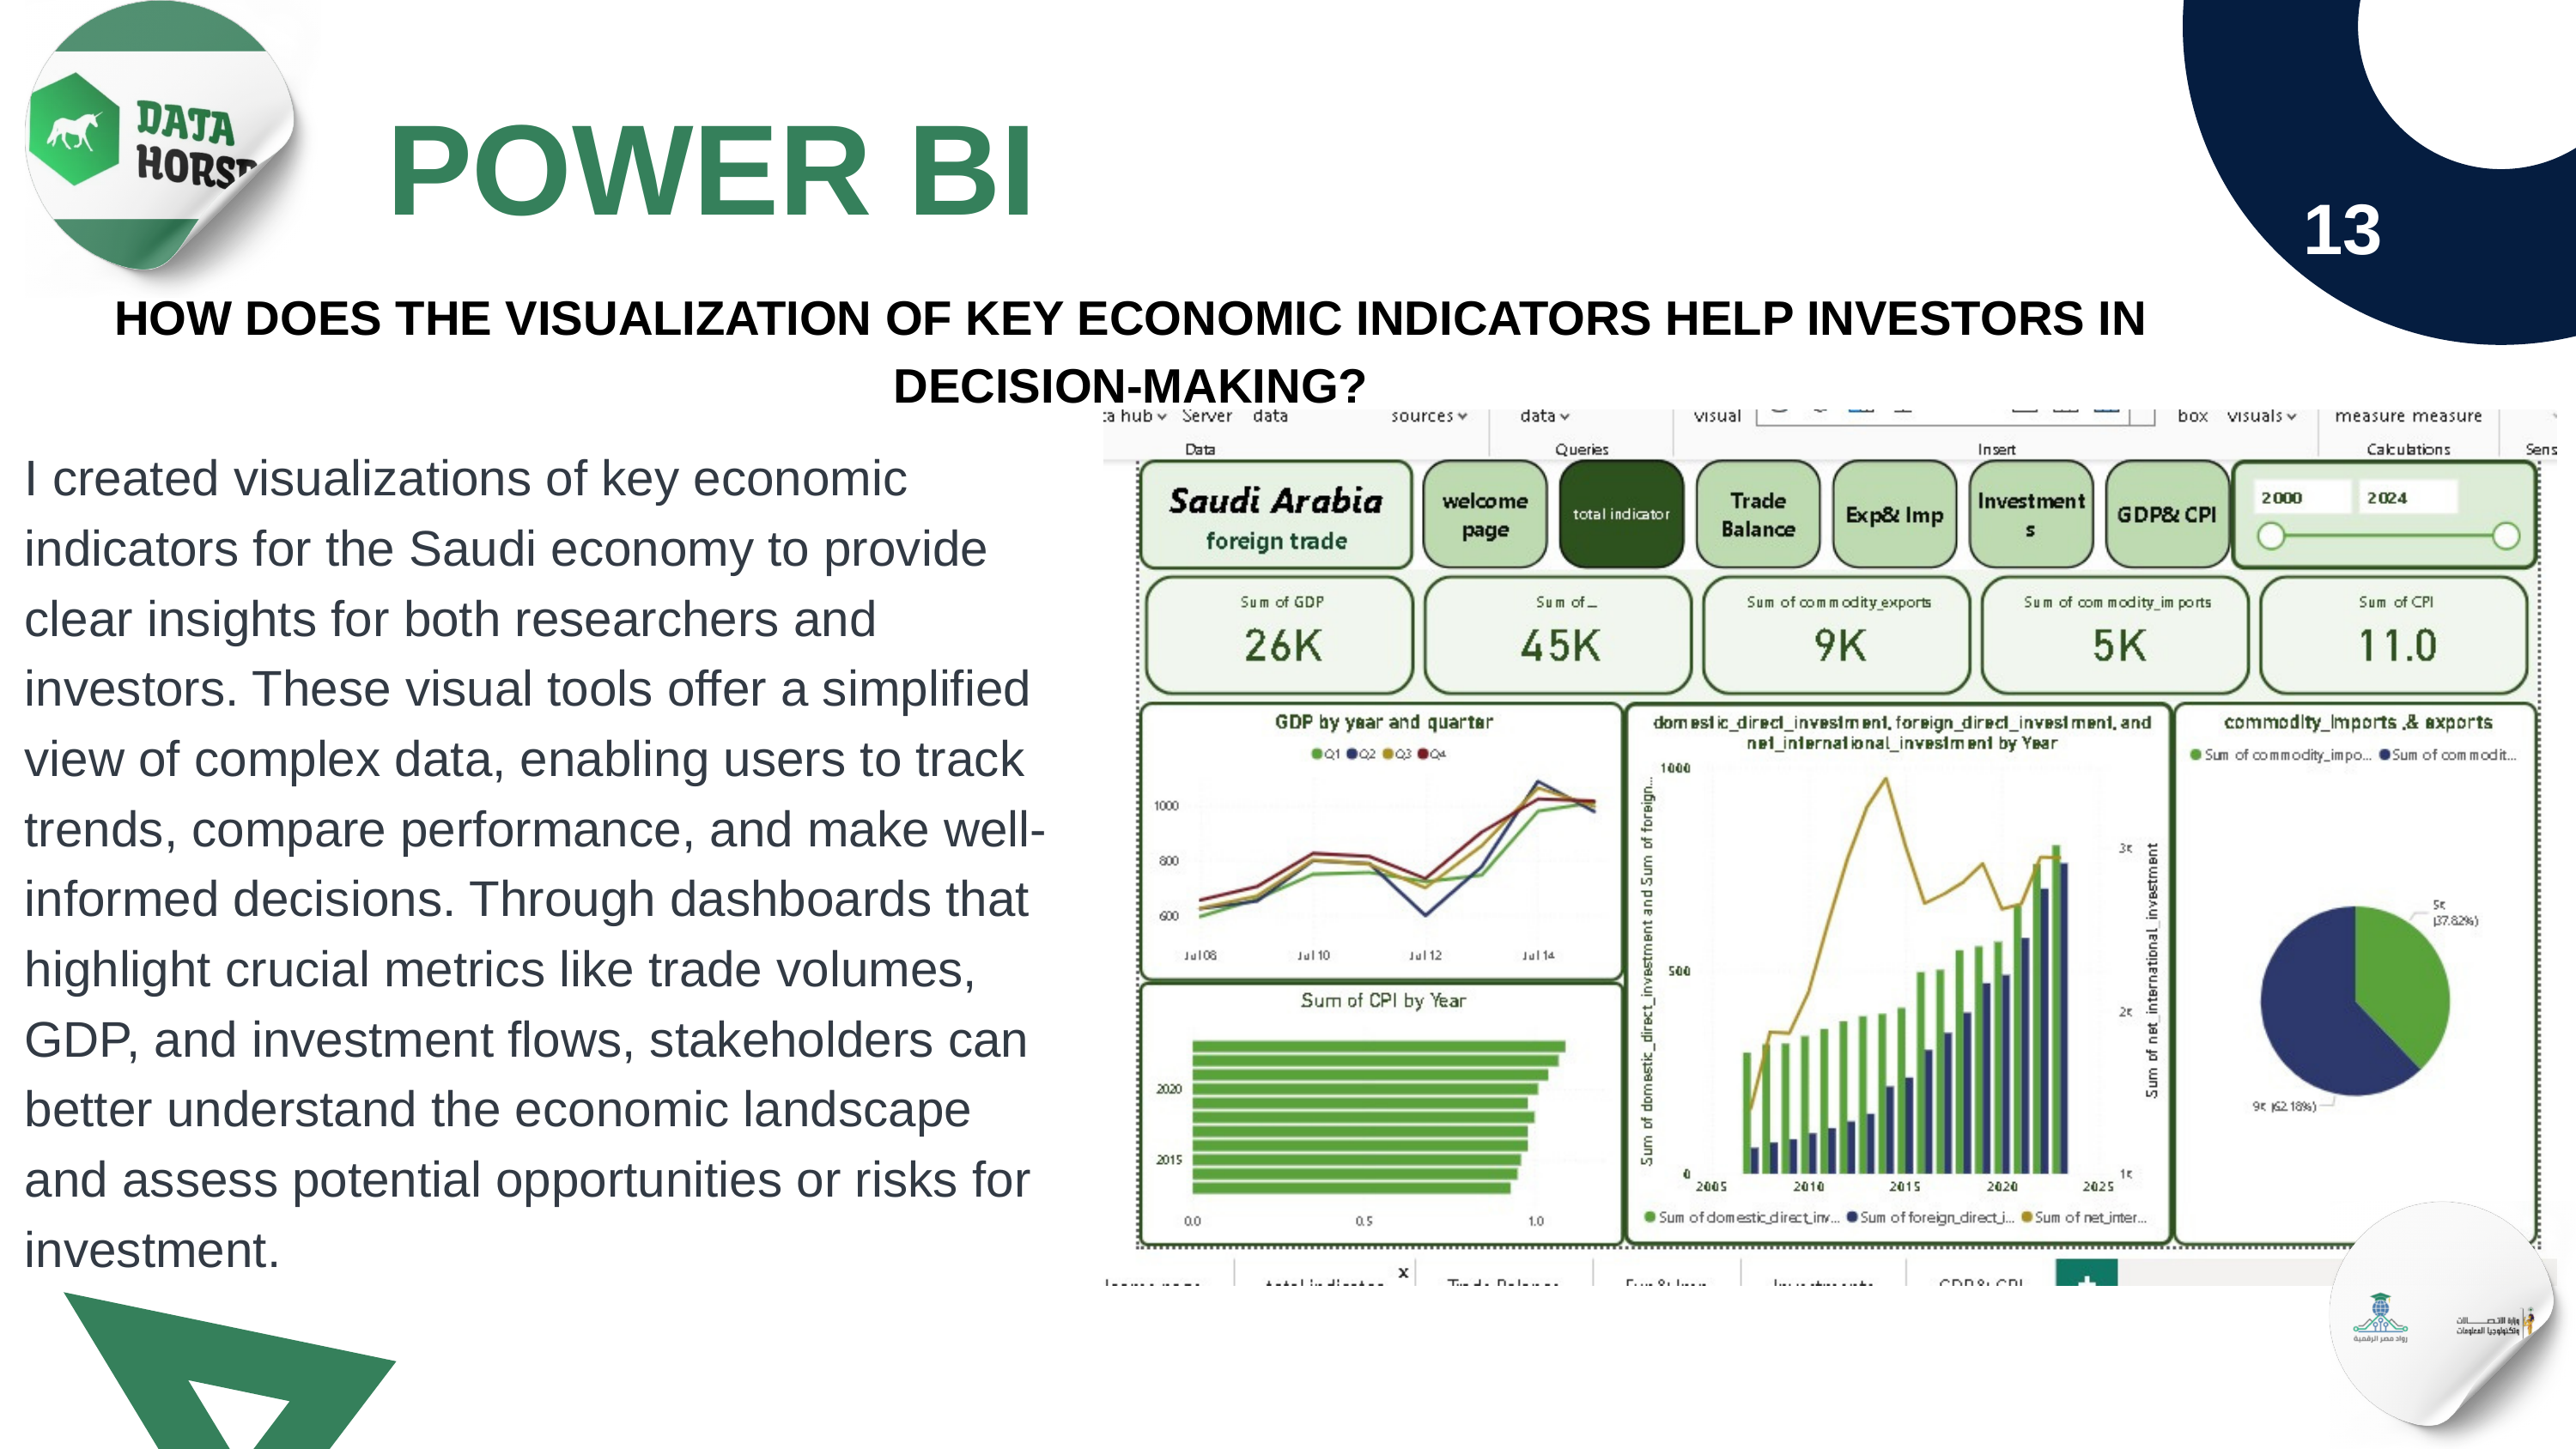

POWER BI
13
HOW DOES THE VISUALIZATION OF KEY ECONOMIC INDICATORS HELP INVESTORS IN DECISION-MAKING?

I created visualizations of key economic indicators for the Saudi economy to provide clear insights for both researchers and investors. These visual tools offer a simplified view of complex data, enabling users to track trends, compare performance, and make well-informed decisions. Through dashboards that highlight crucial metrics like trade volumes, GDP, and investment flows, stakeholders can better understand the economic landscape and assess potential opportunities or risks for investment.